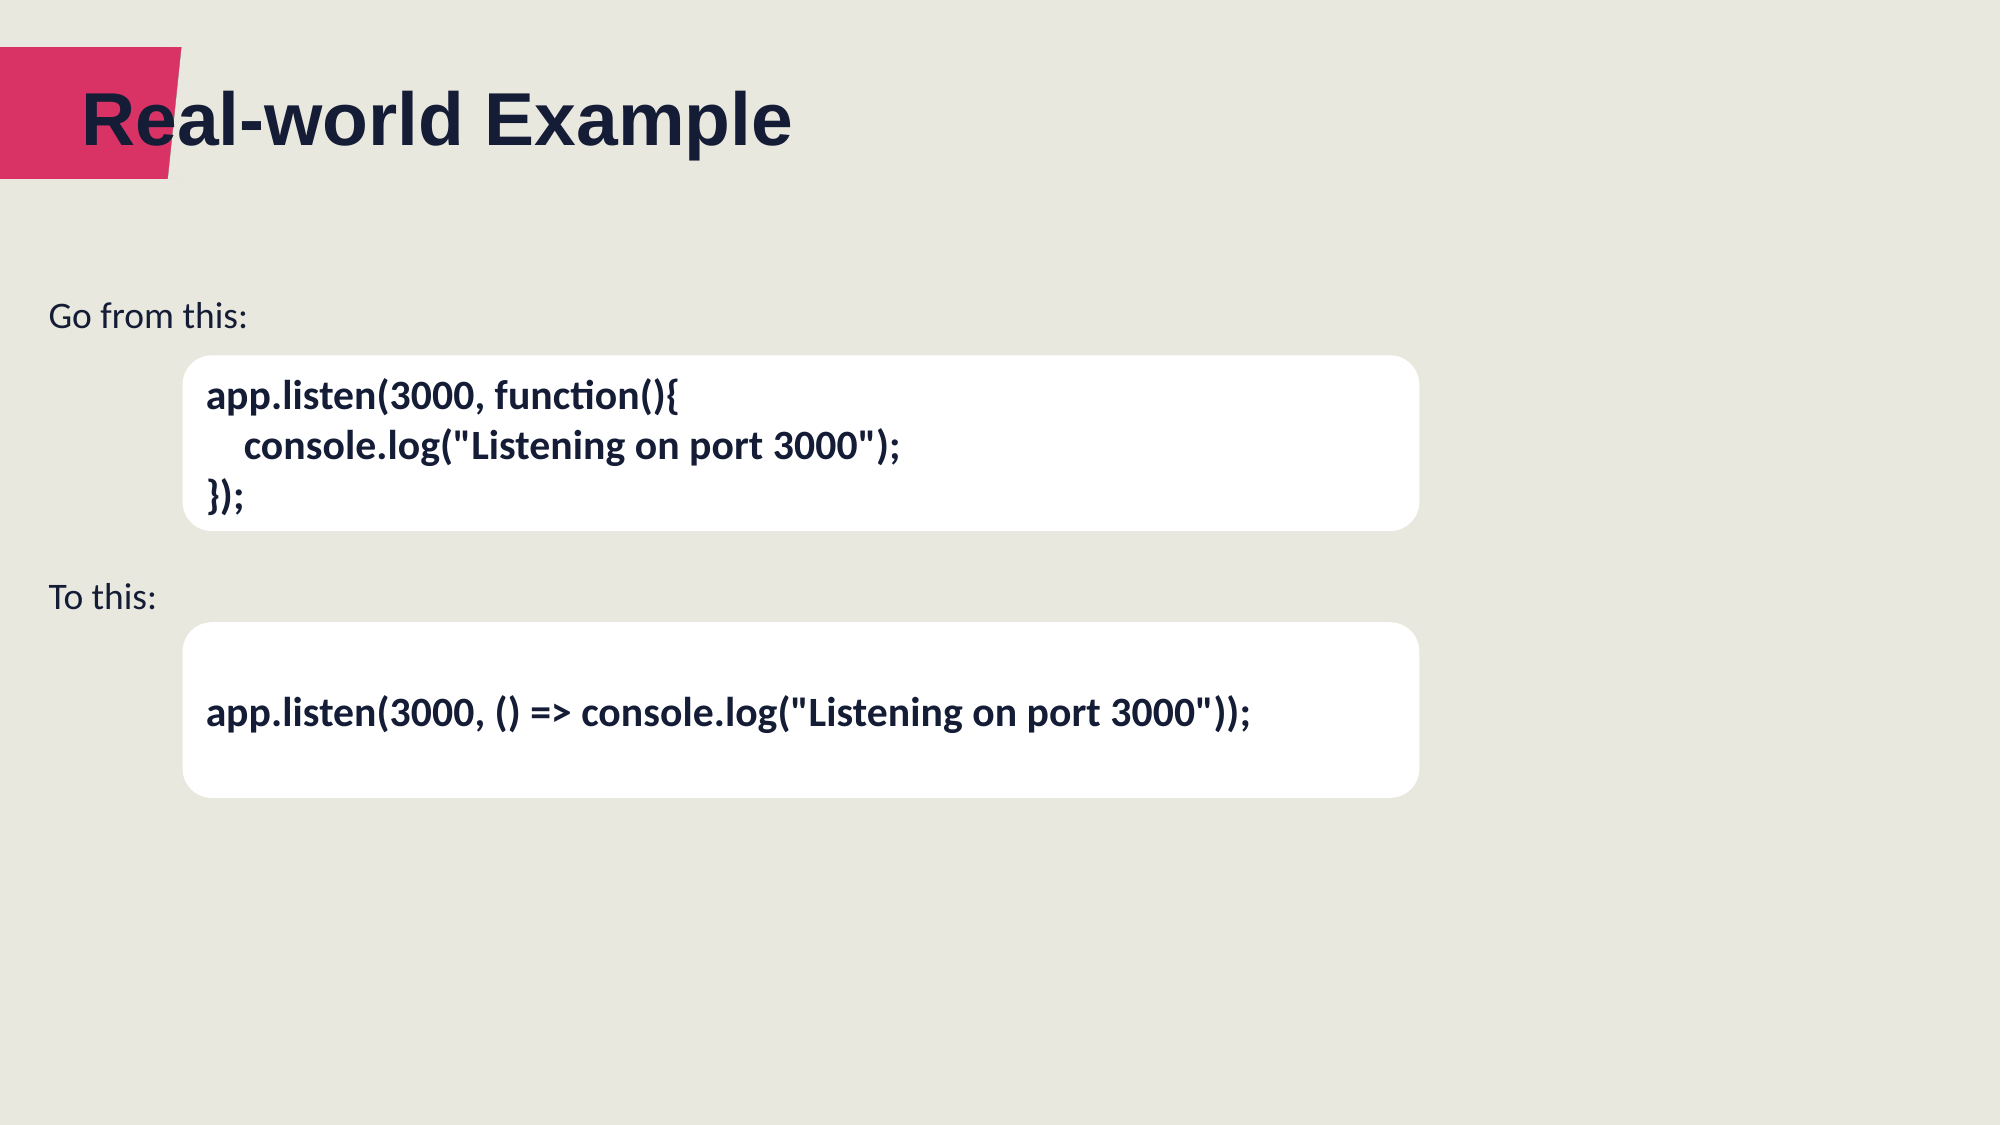

# Real-world Example

Go from this:

To this:

app.listen(3000, function(){
    console.log("Listening on port 3000");
});
app.listen(3000, () => console.log("Listening on port 3000"));